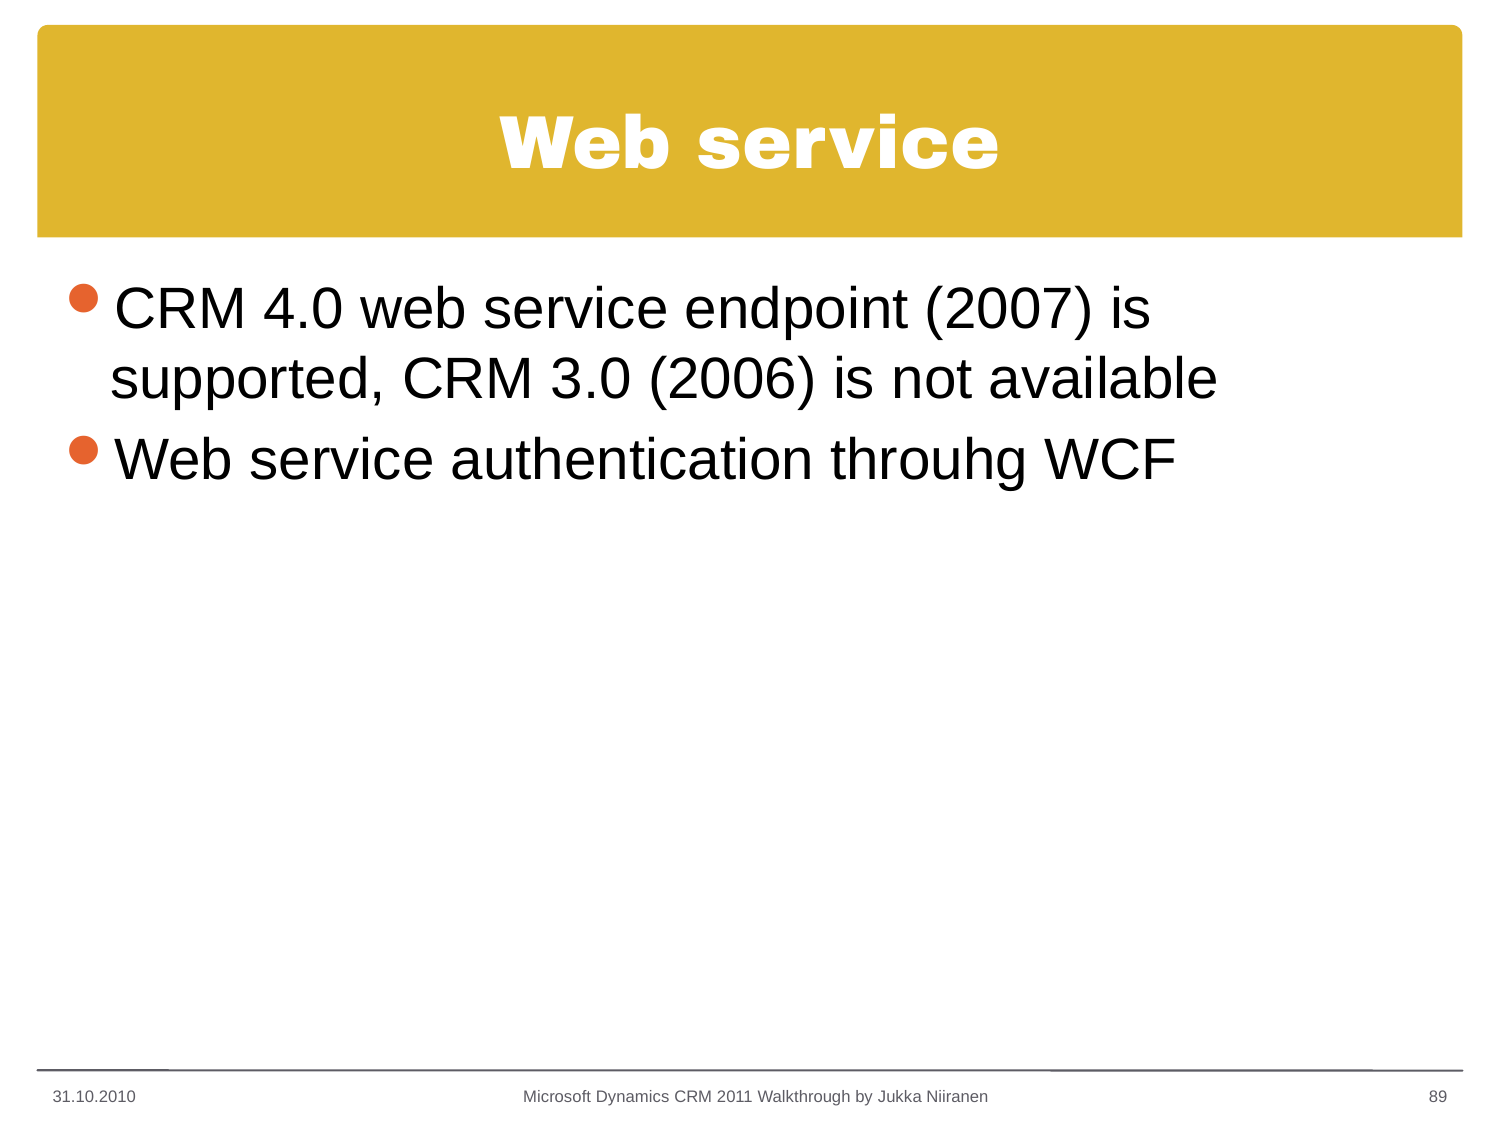

# Web service
CRM 4.0 web service endpoint (2007) is supported, CRM 3.0 (2006) is not available
Web service authentication throuhg WCF
31.10.2010
Microsoft Dynamics CRM 2011 Walkthrough by Jukka Niiranen
89